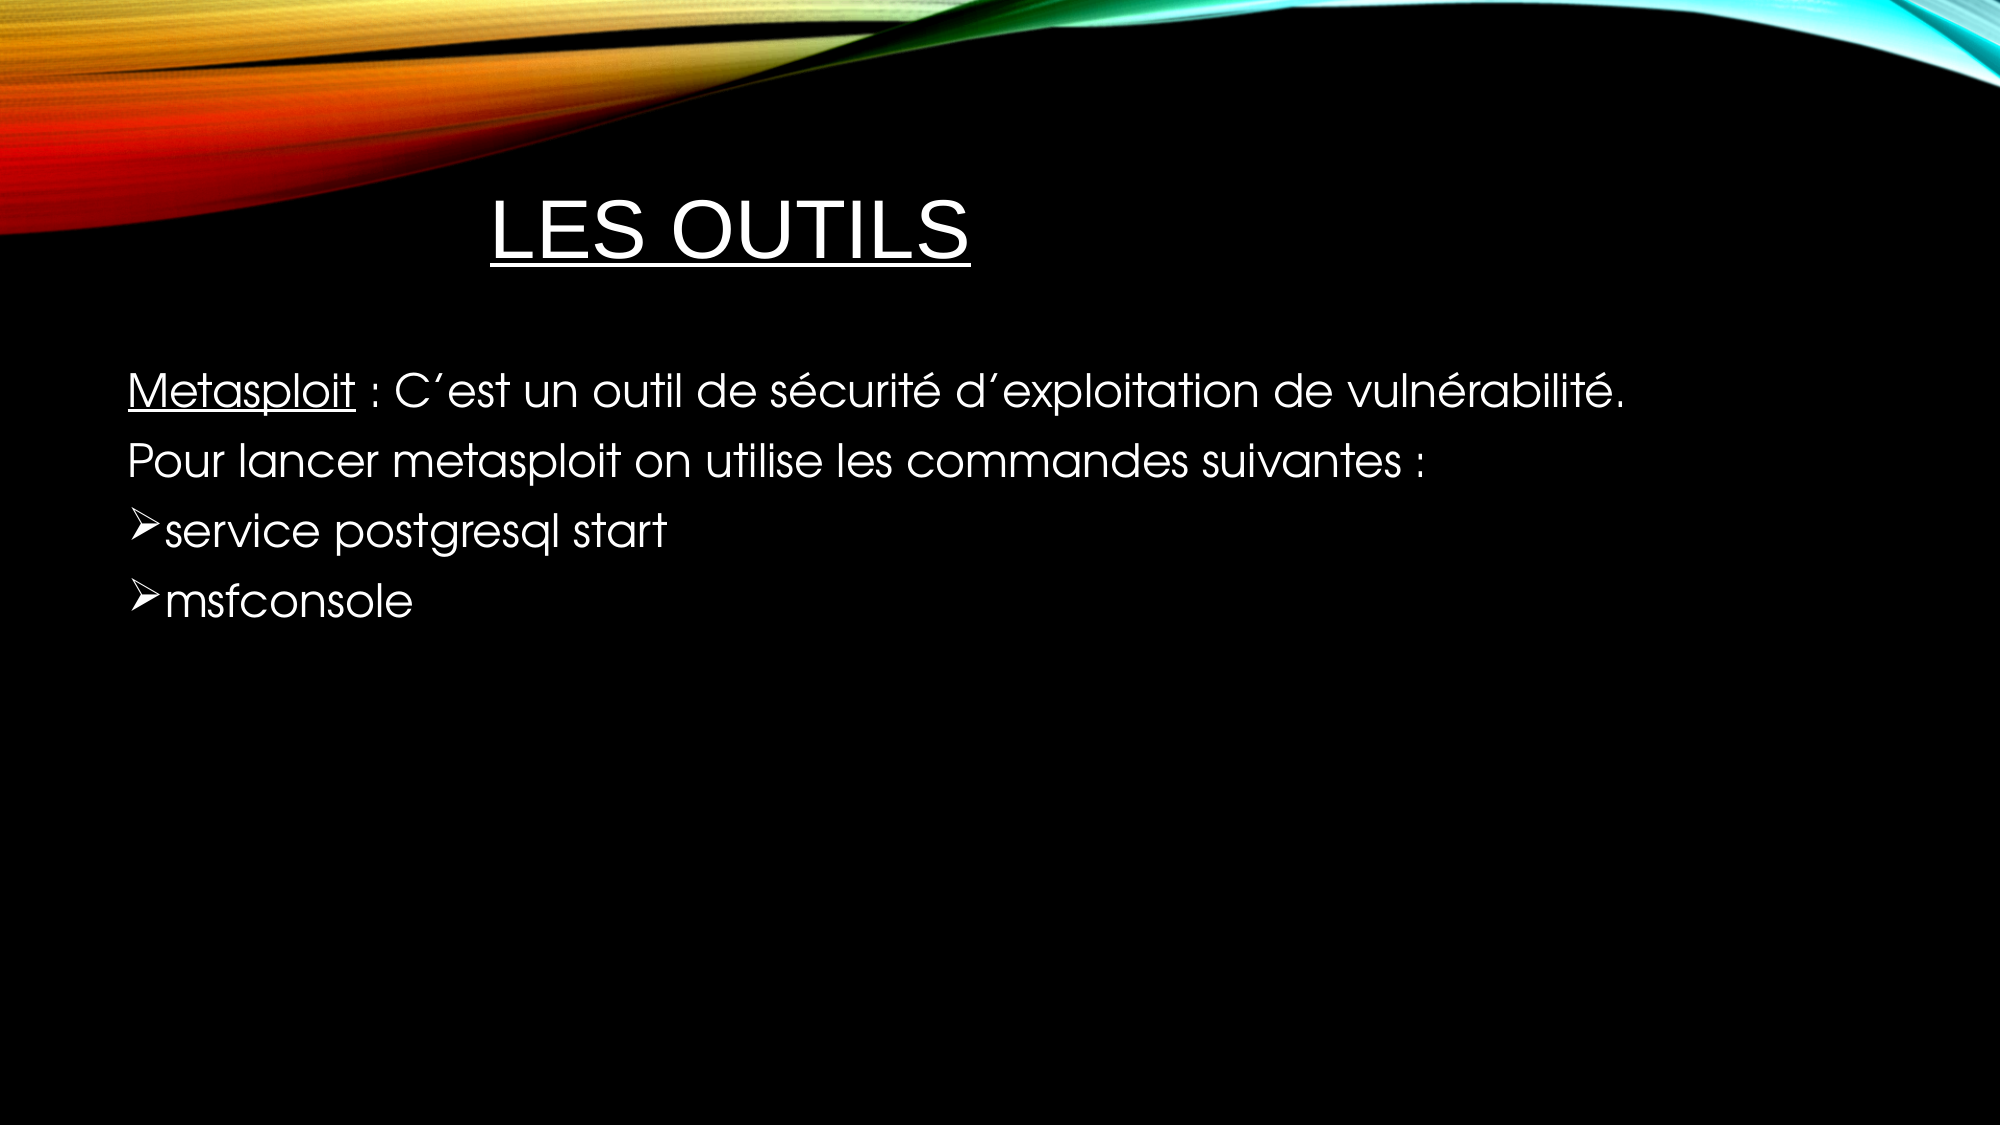

# Les outils
Metasploit : C’est un outil de sécurité d’exploitation de vulnérabilité.
Pour lancer metasploit on utilise les commandes suivantes :
service postgresql start
msfconsole